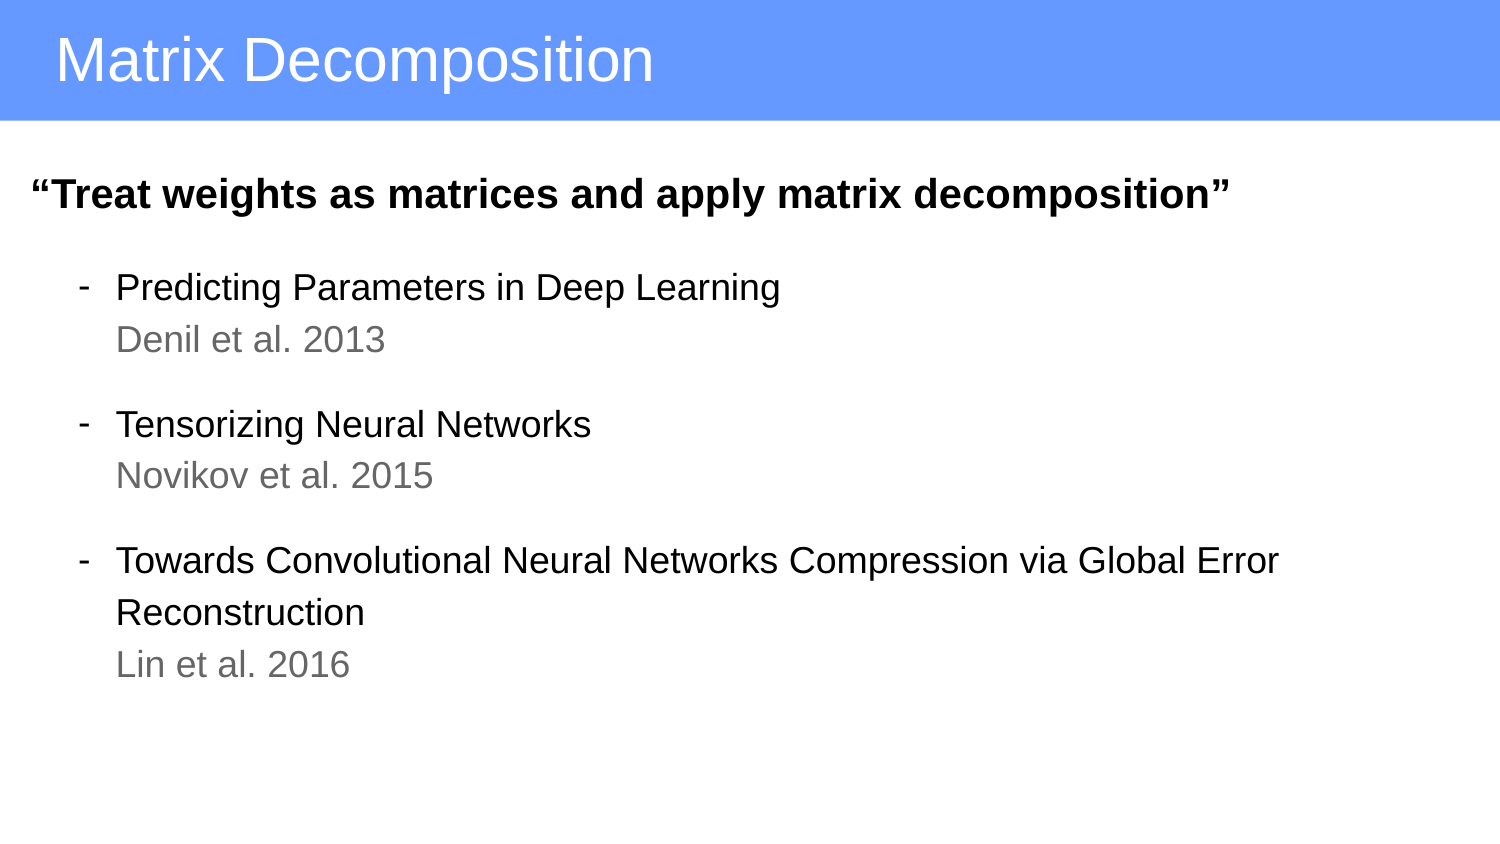

Matrix Decomposition
“Treat weights as matrices and apply matrix decomposition”
Predicting Parameters in Deep Learning
Denil et al. 2013
Tensorizing Neural Networks
Novikov et al. 2015
Towards Convolutional Neural Networks Compression via Global Error Reconstruction
Lin et al. 2016